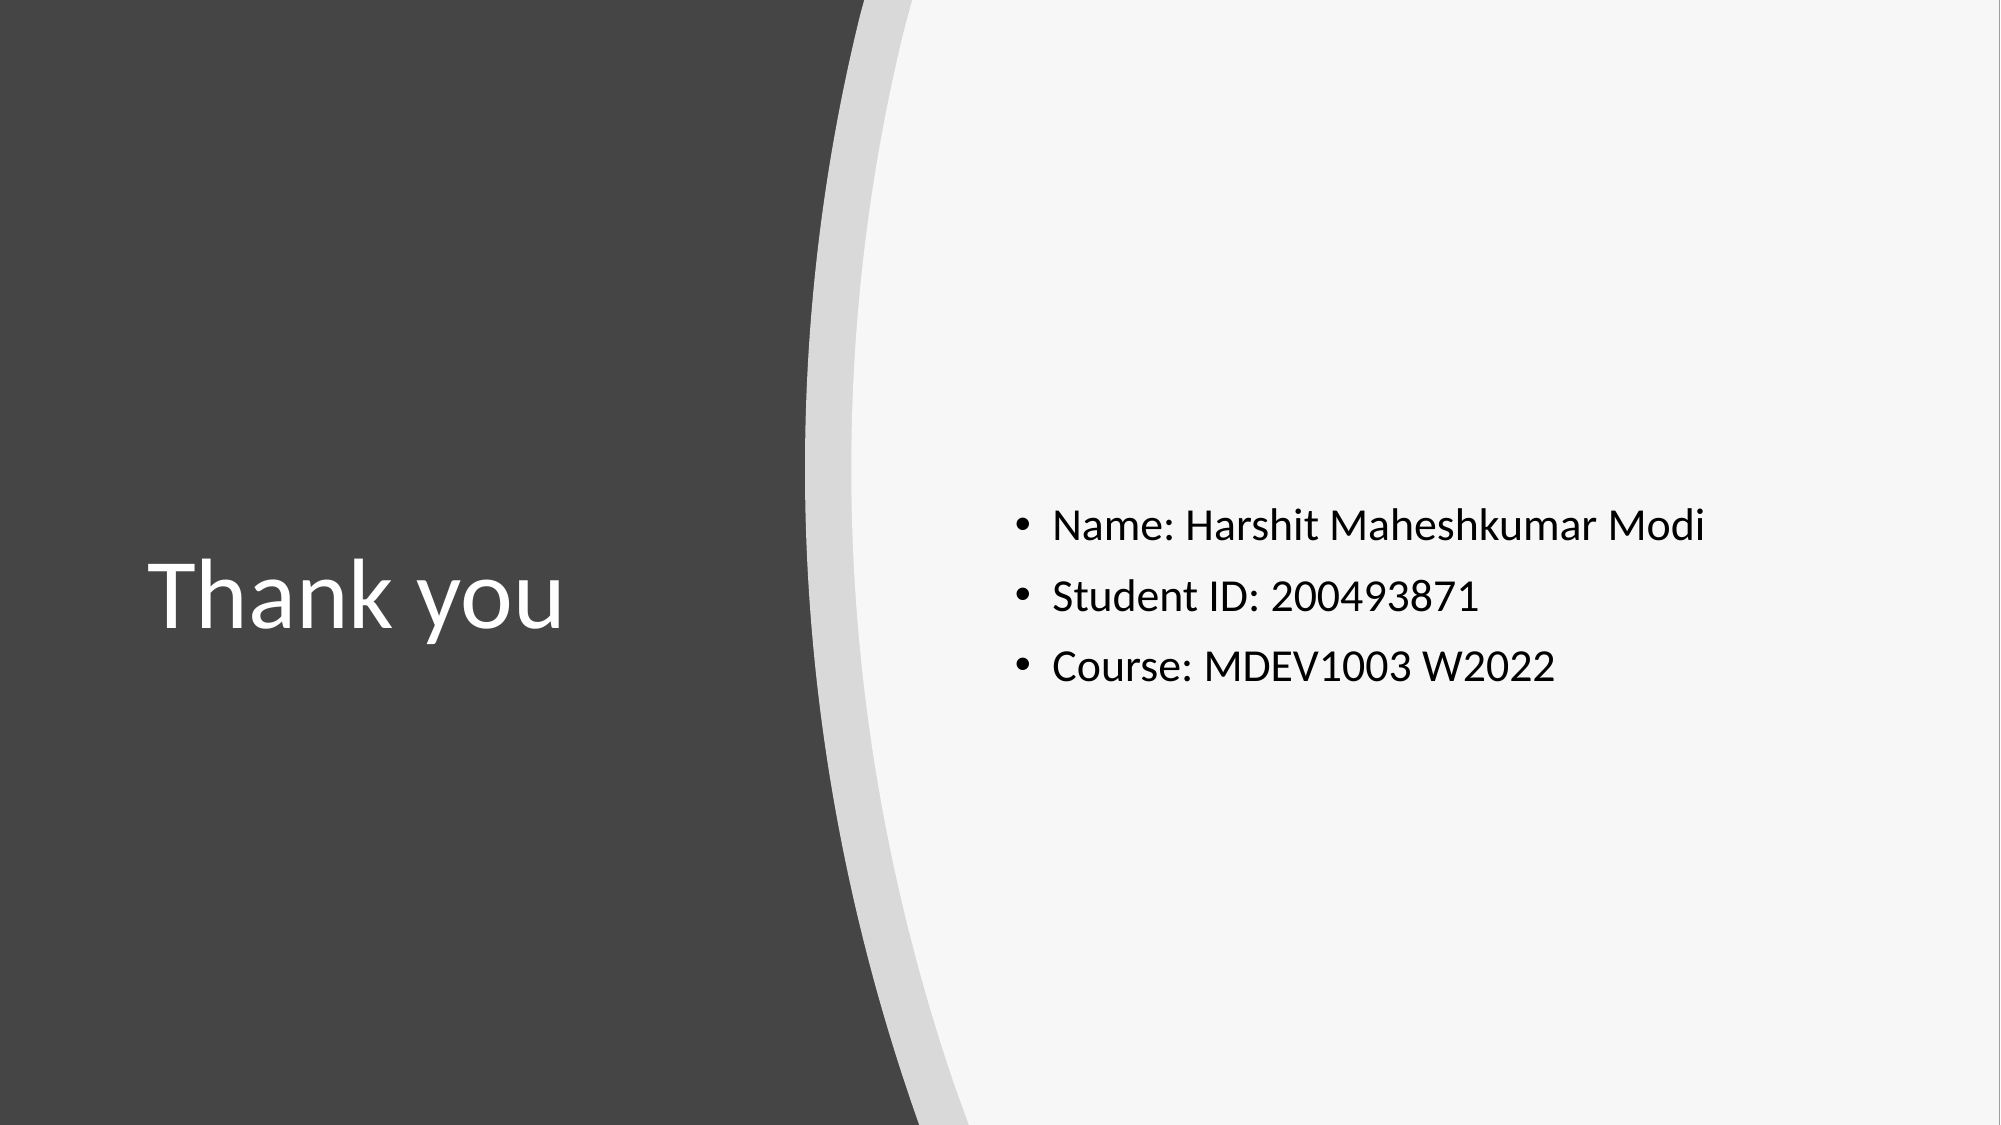

Name: Harshit Maheshkumar Modi
Student ID: 200493871
Course: MDEV1003 W2022
# Thank you